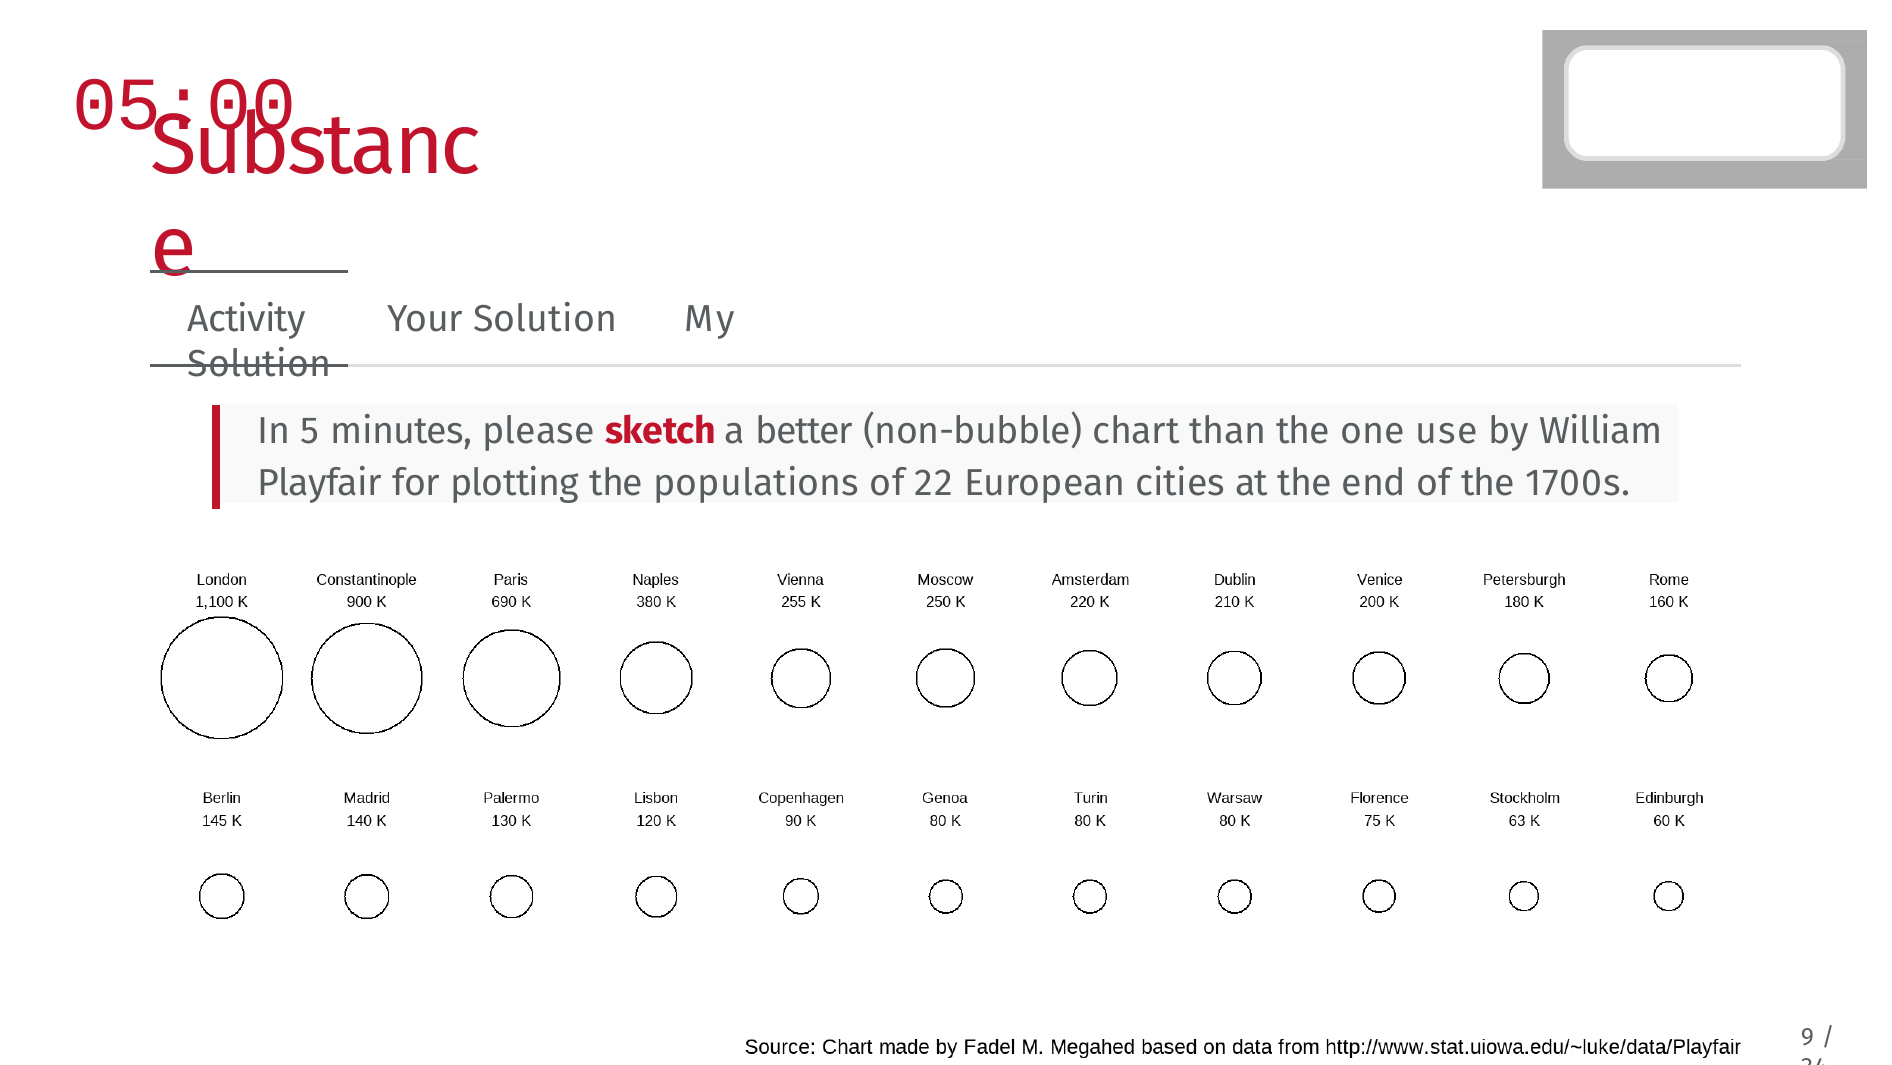

# 05:00
Substance

Activity	Your Solution	My Solution

In 5 minutes, please sketch a better (non-bubble) chart than the one use by William
Playfair for plotting the populations of 22 European cities at the end of the 1700s.

9 / 34